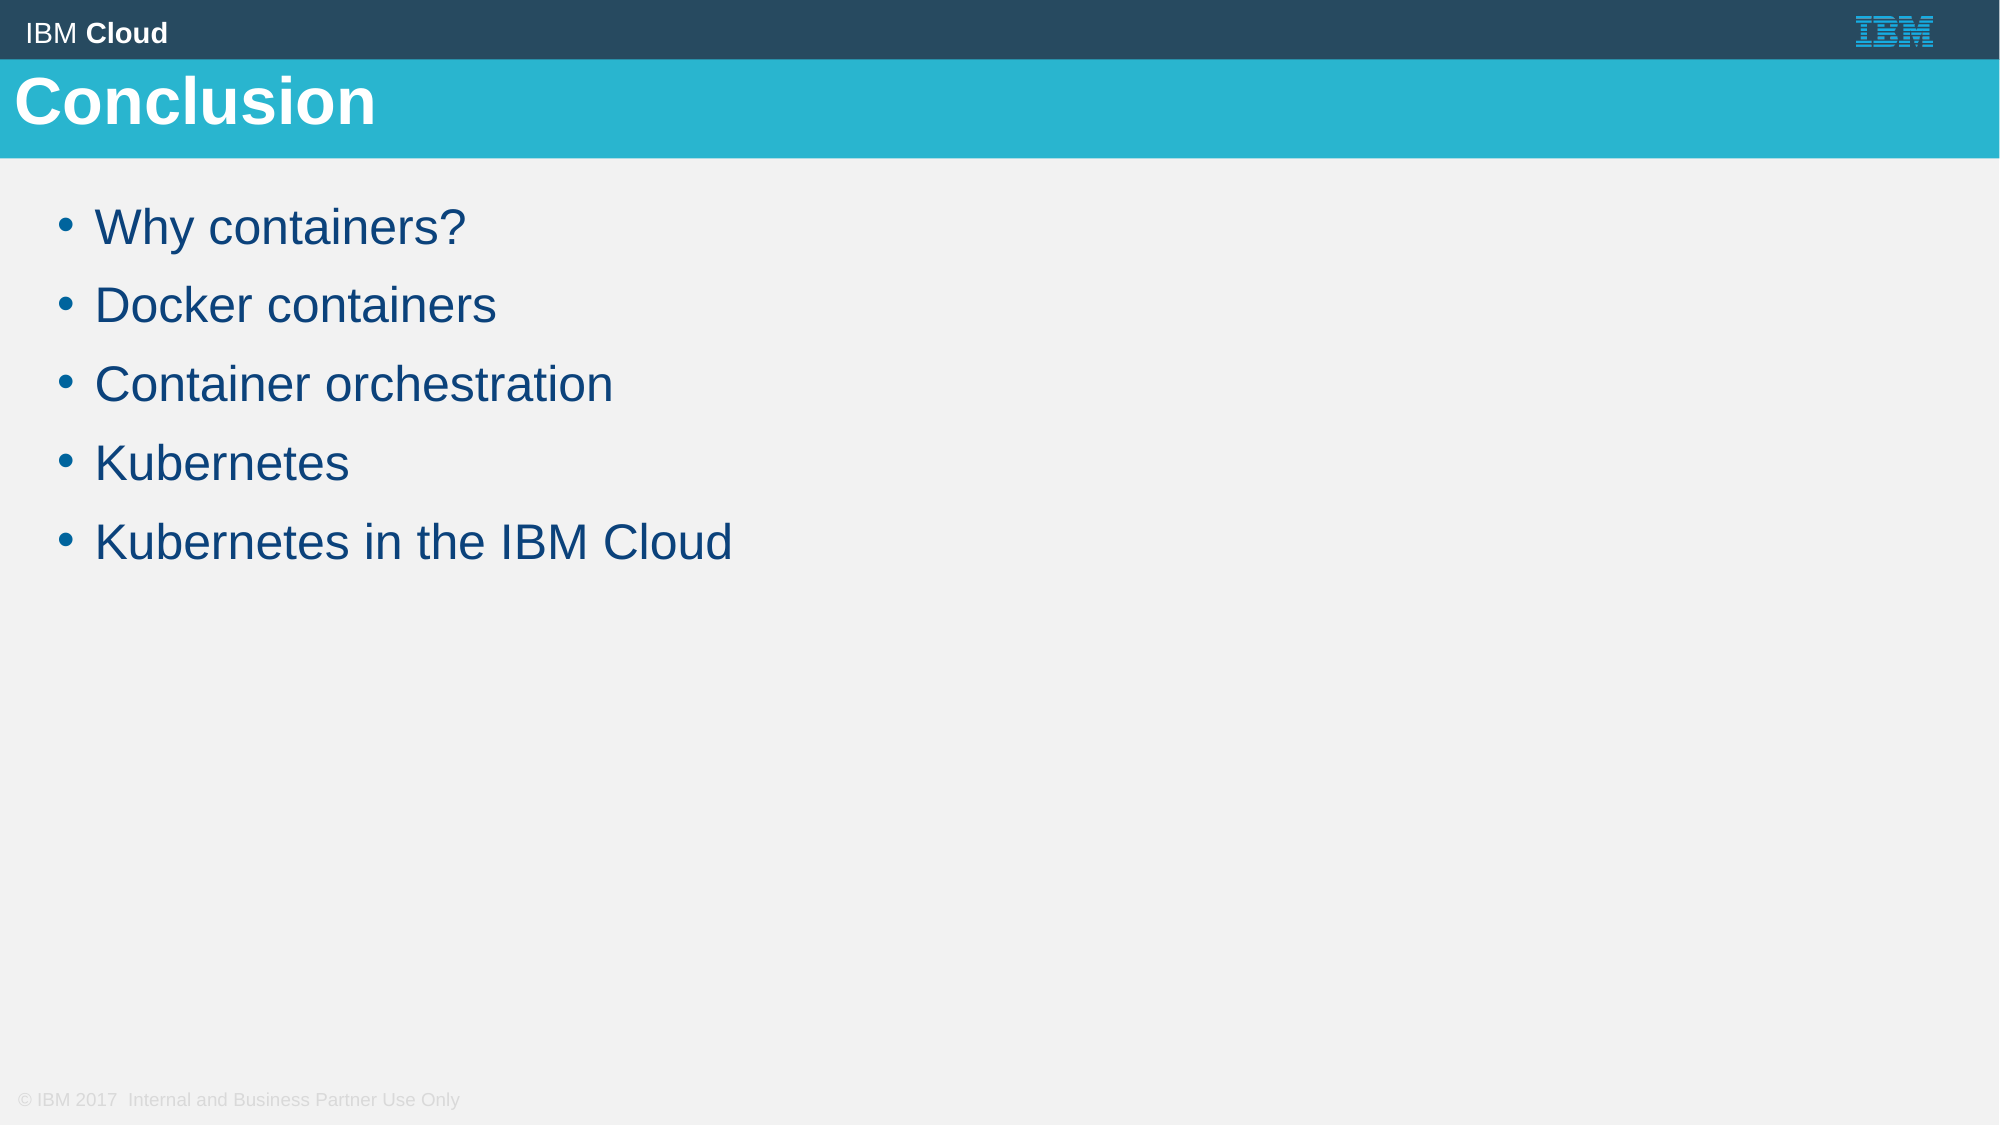

Conclusion
Why containers?
Docker containers
Container orchestration
Kubernetes
Kubernetes in the IBM Cloud